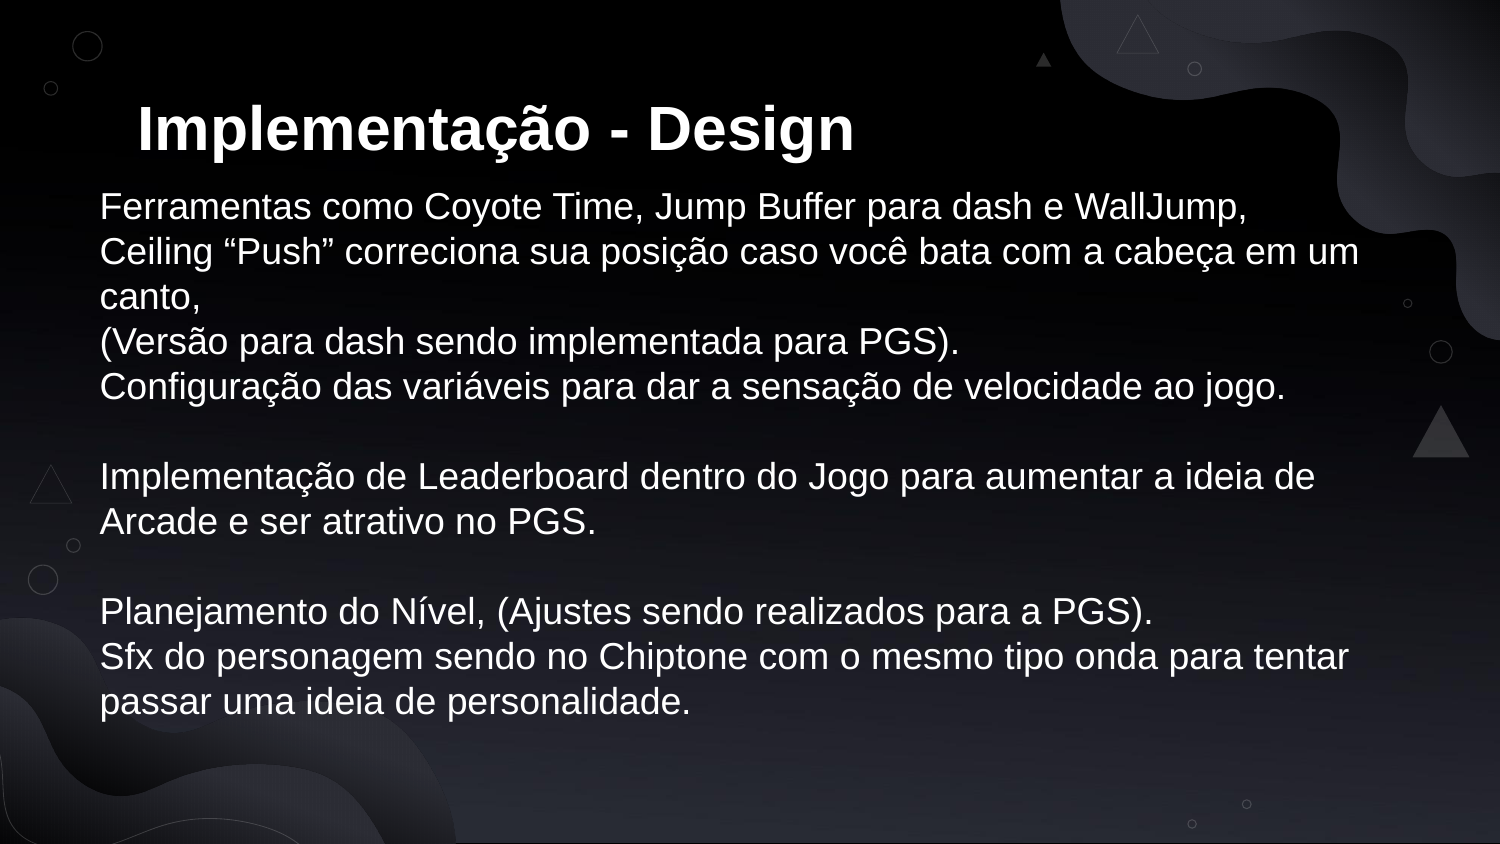

# Implementação - Design
Ferramentas como Coyote Time, Jump Buffer para dash e WallJump,
Ceiling “Push” correciona sua posição caso você bata com a cabeça em um canto,
(Versão para dash sendo implementada para PGS).
Configuração das variáveis para dar a sensação de velocidade ao jogo.

Implementação de Leaderboard dentro do Jogo para aumentar a ideia de Arcade e ser atrativo no PGS.

Planejamento do Nível, (Ajustes sendo realizados para a PGS).
Sfx do personagem sendo no Chiptone com o mesmo tipo onda para tentar passar uma ideia de personalidade.